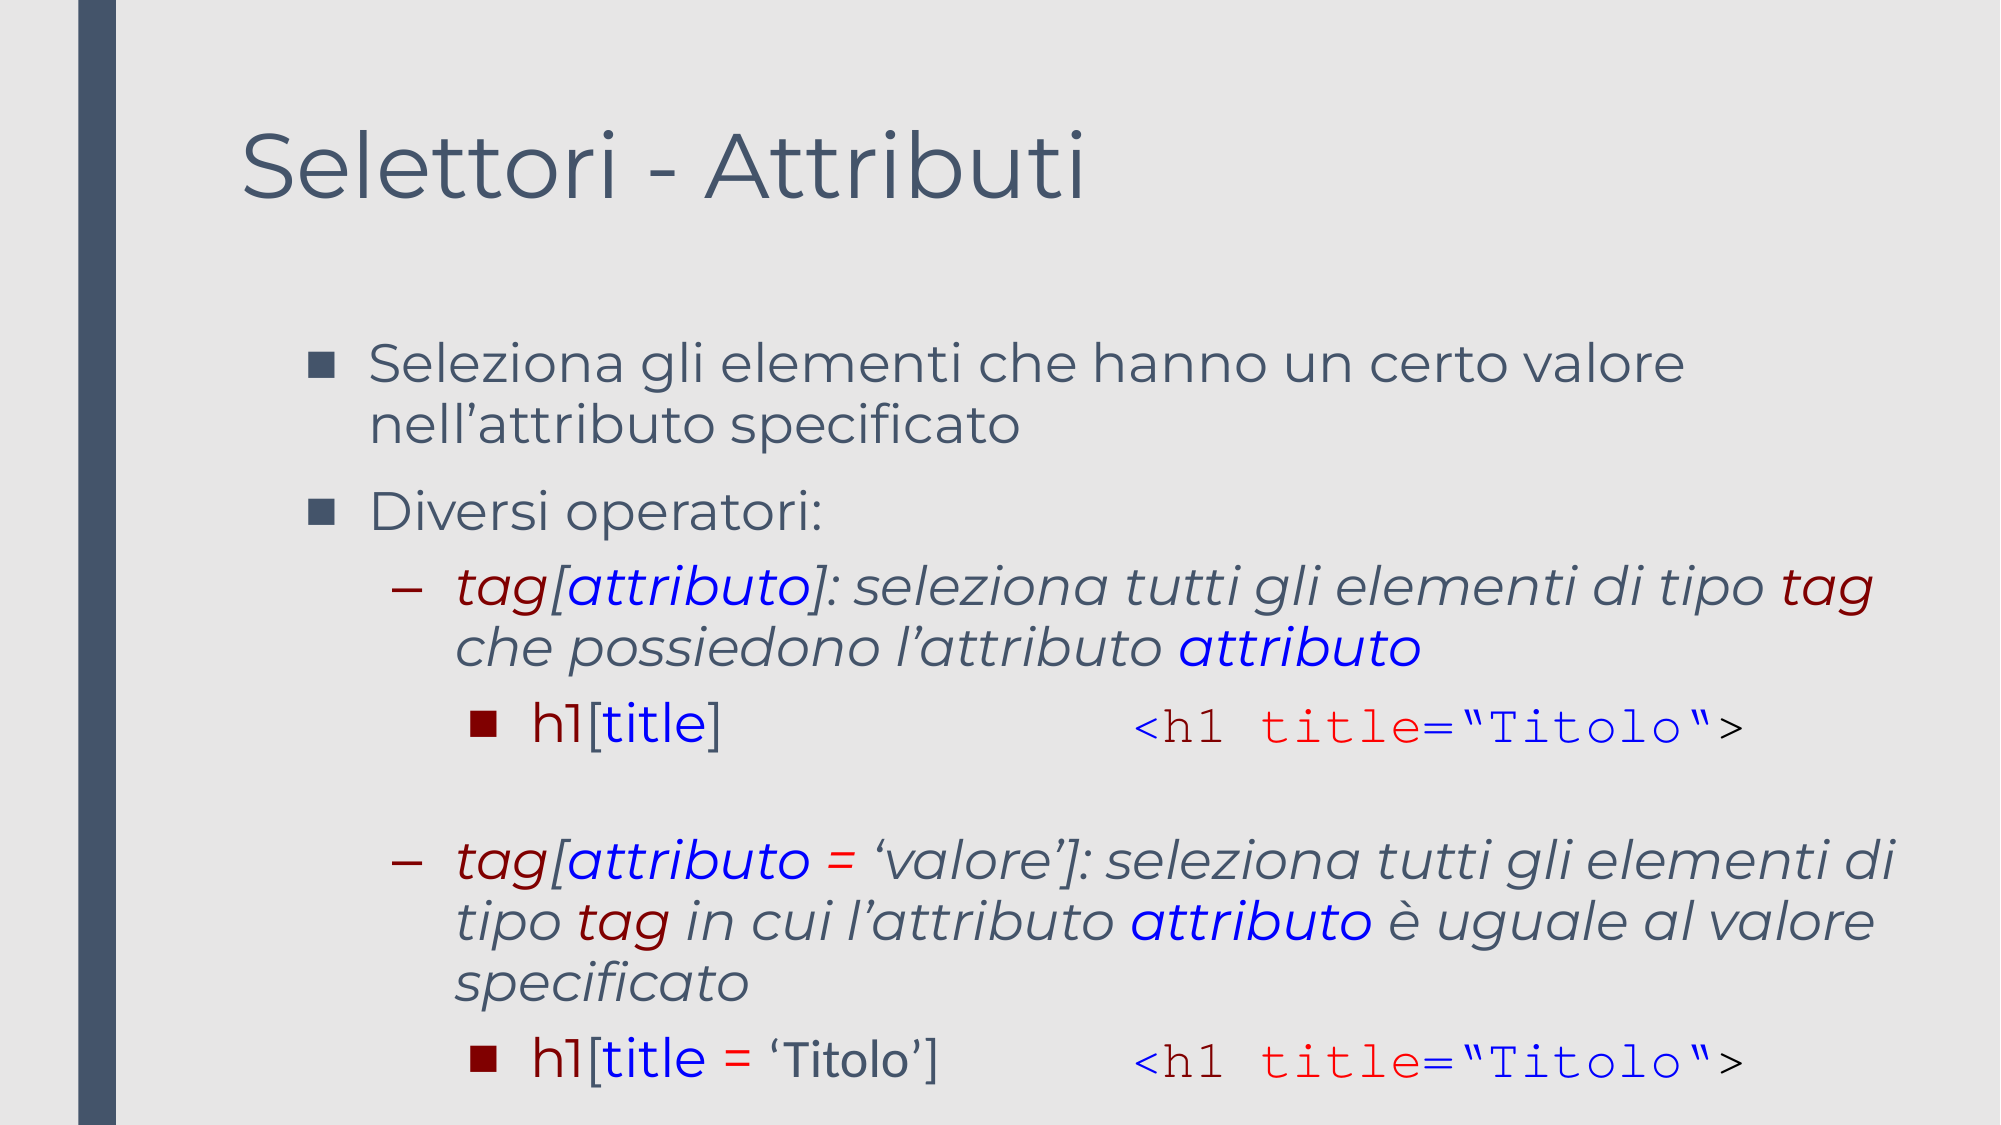

# Selettori - Attributi
Seleziona gli elementi che hanno un certo valore nell’attributo specificato
Diversi operatori:
tag[attributo]: seleziona tutti gli elementi di tipo tag che possiedono l’attributo attributo
h1[title]			<h1 title=“Titolo“>
tag[attributo = ‘valore’]: seleziona tutti gli elementi di tipo tag in cui l’attributo attributo è uguale al valore specificato
h1[title = ‘Titolo’]		<h1 title=“Titolo“>